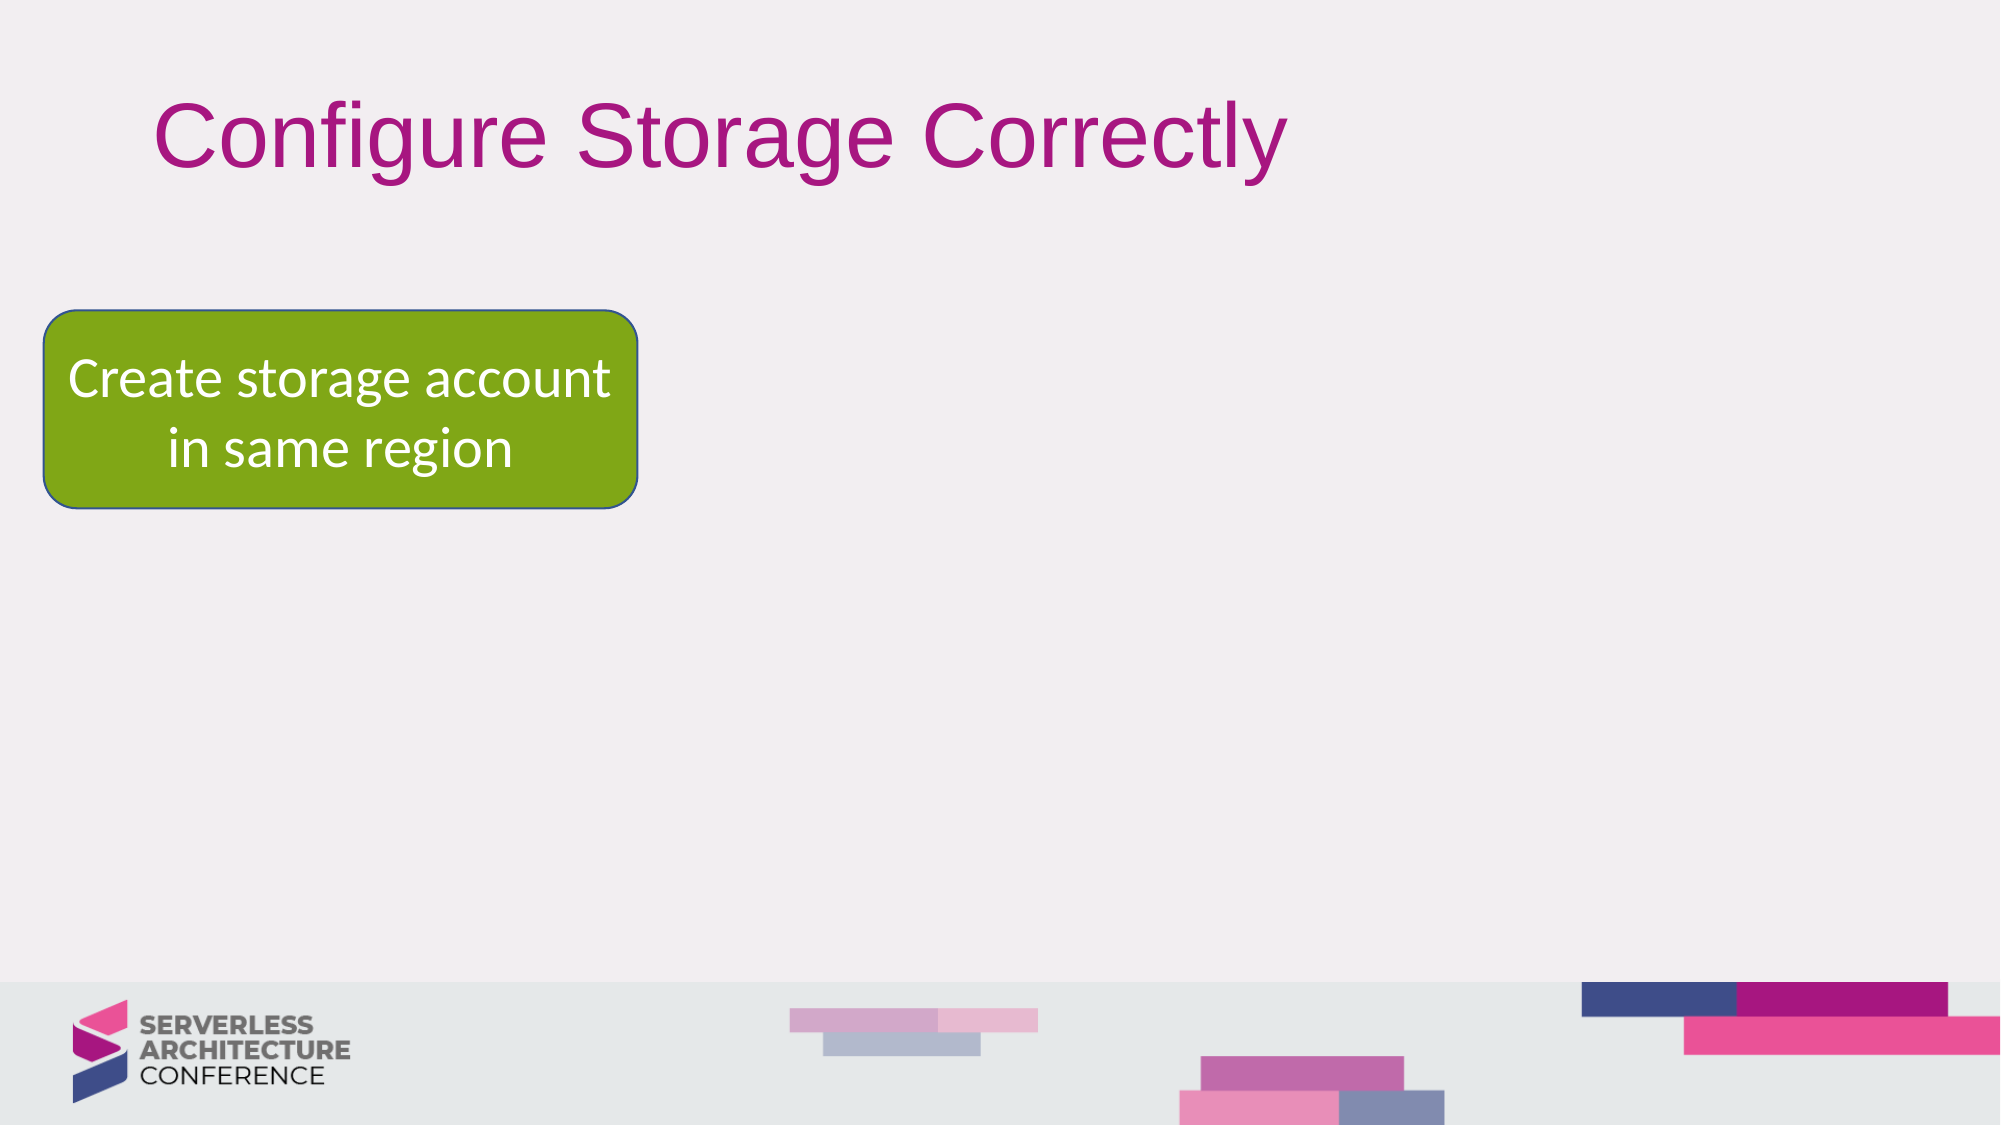

# Configure Storage Correctly
Create storage account in same region